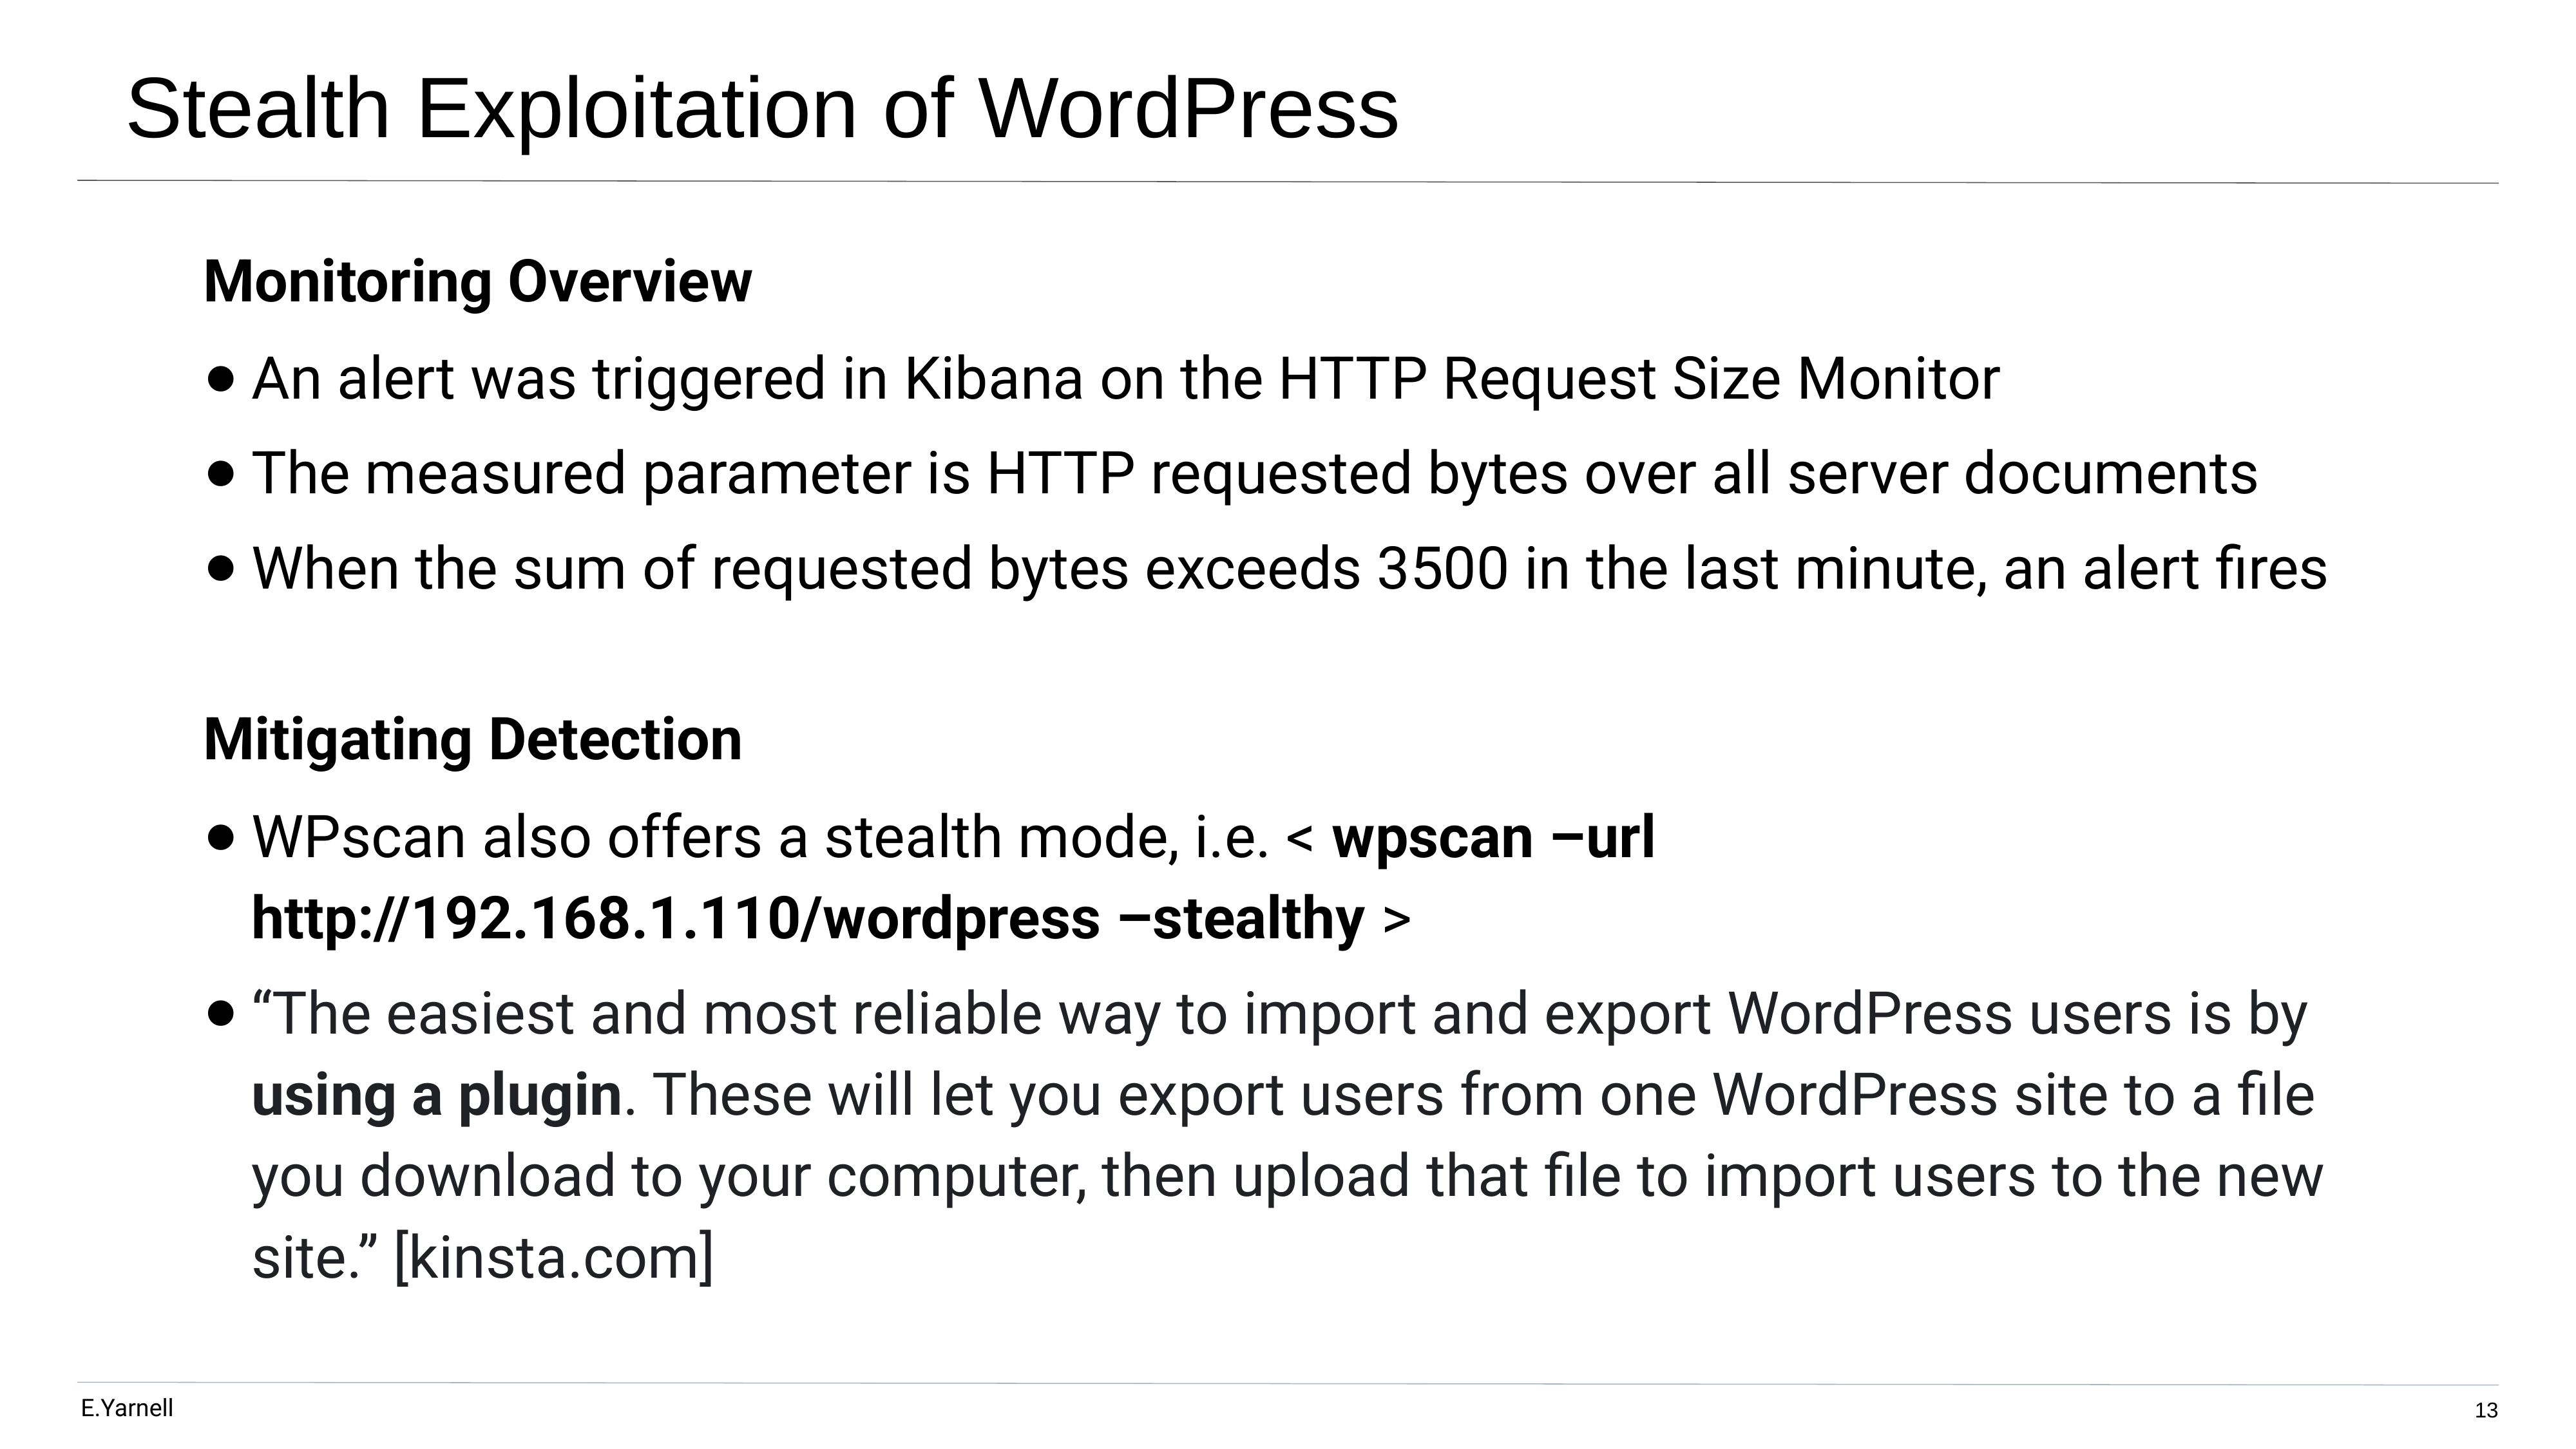

# Stealth Exploitation of WordPress
Monitoring Overview
An alert was triggered in Kibana on the HTTP Request Size Monitor
The measured parameter is HTTP requested bytes over all server documents
When the sum of requested bytes exceeds 3500 in the last minute, an alert fires

Mitigating Detection
WPscan also offers a stealth mode, i.e. < wpscan –url http://192.168.1.110/wordpress –stealthy >
“The easiest and most reliable way to import and export WordPress users is by using a plugin. These will let you export users from one WordPress site to a file you download to your computer, then upload that file to import users to the new site.” [kinsta.com]
E.Yarnell
13